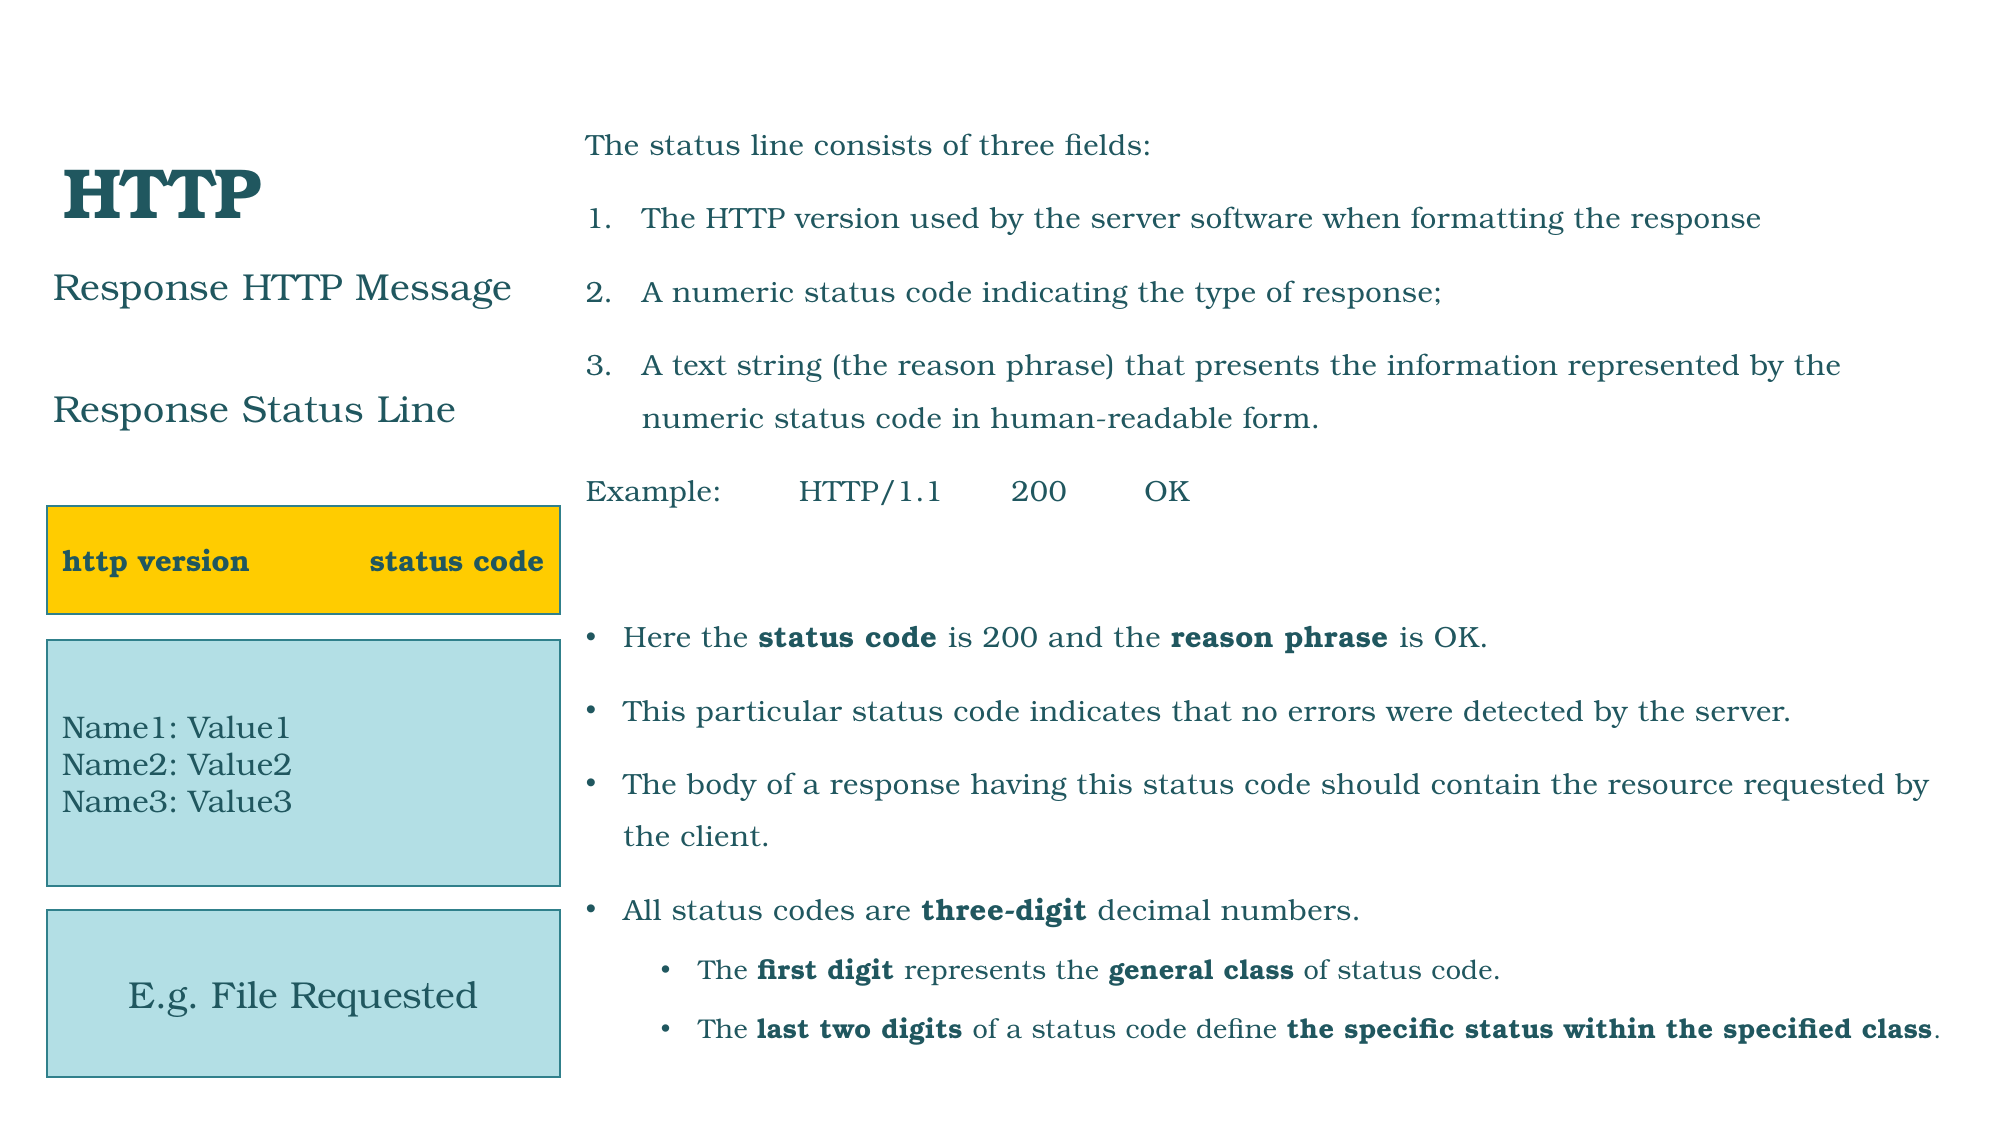

# HTTP
The status line consists of three fields:
The HTTP version used by the server software when formatting the response
A numeric status code indicating the type of response;
A text string (the reason phrase) that presents the information represented by the numeric status code in human-readable form.
Example:        HTTP/1.1       200        OK

Here the status code is 200 and the reason phrase is OK.
This particular status code indicates that no errors were detected by the server.
The body of a response having this status code should contain the resource requested by the client.
All status codes are three-digit decimal numbers.
The first digit represents the general class of status code.
The last two digits of a status code define the specific status within the specified class.
Response HTTP Message

Response Status Line
http version            status code
Name1: Value1
Name2: Value2
Name3: Value3
E.g. File Requested